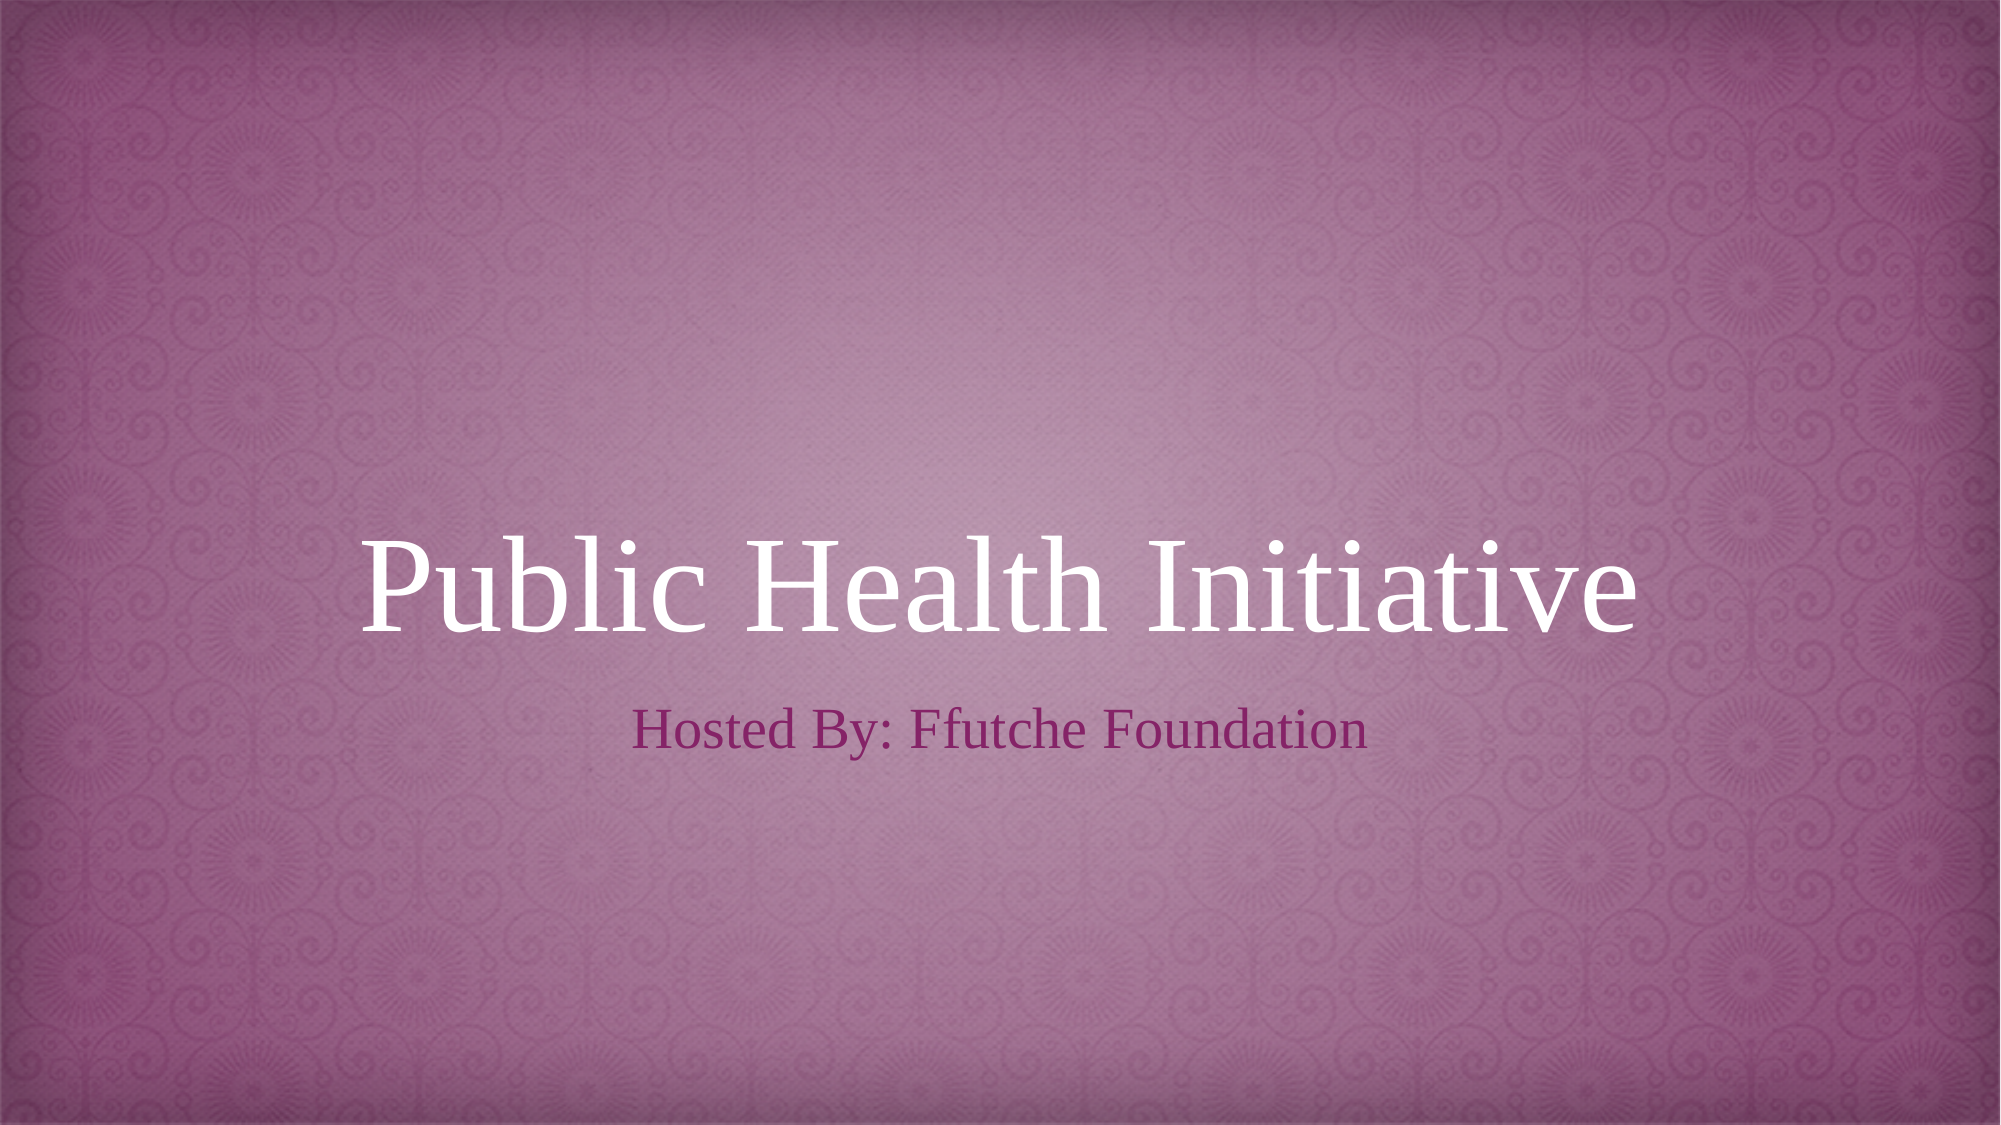

# Public Health Initiative
Hosted By: Ffutche Foundation